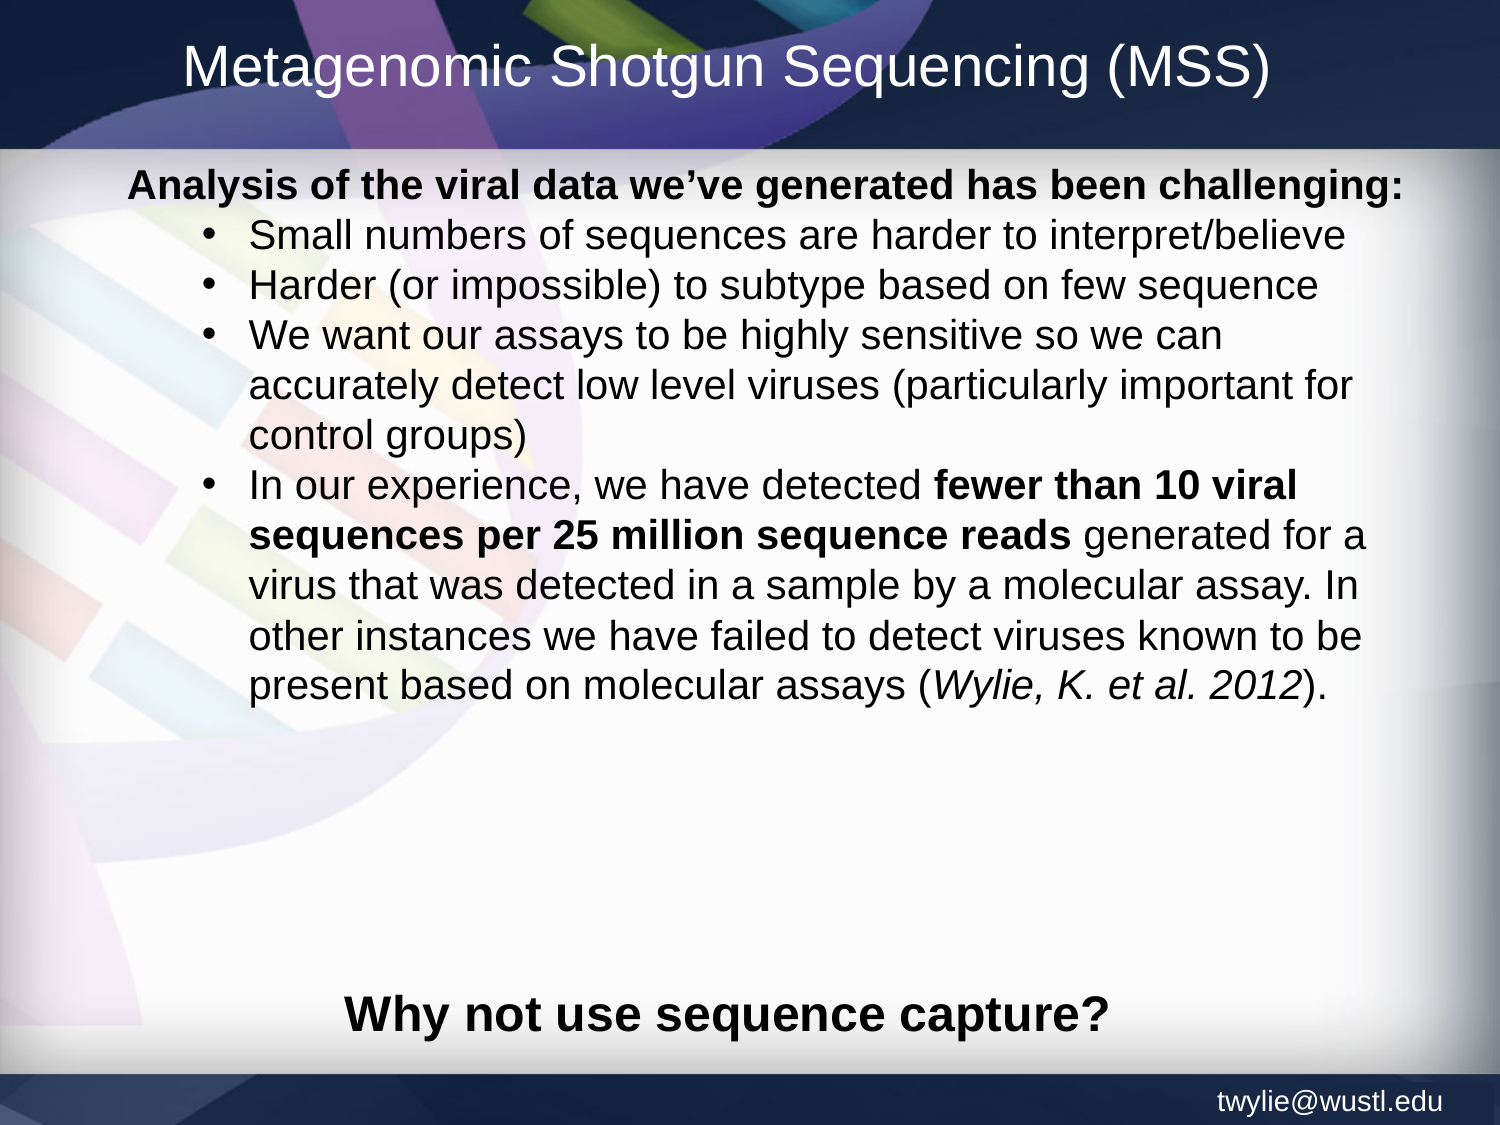

# Metagenomic Shotgun Sequencing (MSS)
Analysis of the viral data we’ve generated has been challenging:
Small numbers of sequences are harder to interpret/believe
Harder (or impossible) to subtype based on few sequence
We want our assays to be highly sensitive so we can accurately detect low level viruses (particularly important for control groups)
In our experience, we have detected fewer than 10 viral sequences per 25 million sequence reads generated for a virus that was detected in a sample by a molecular assay. In other instances we have failed to detect viruses known to be present based on molecular assays (Wylie, K. et al. 2012).
Why not use sequence capture?
twylie@wustl.edu